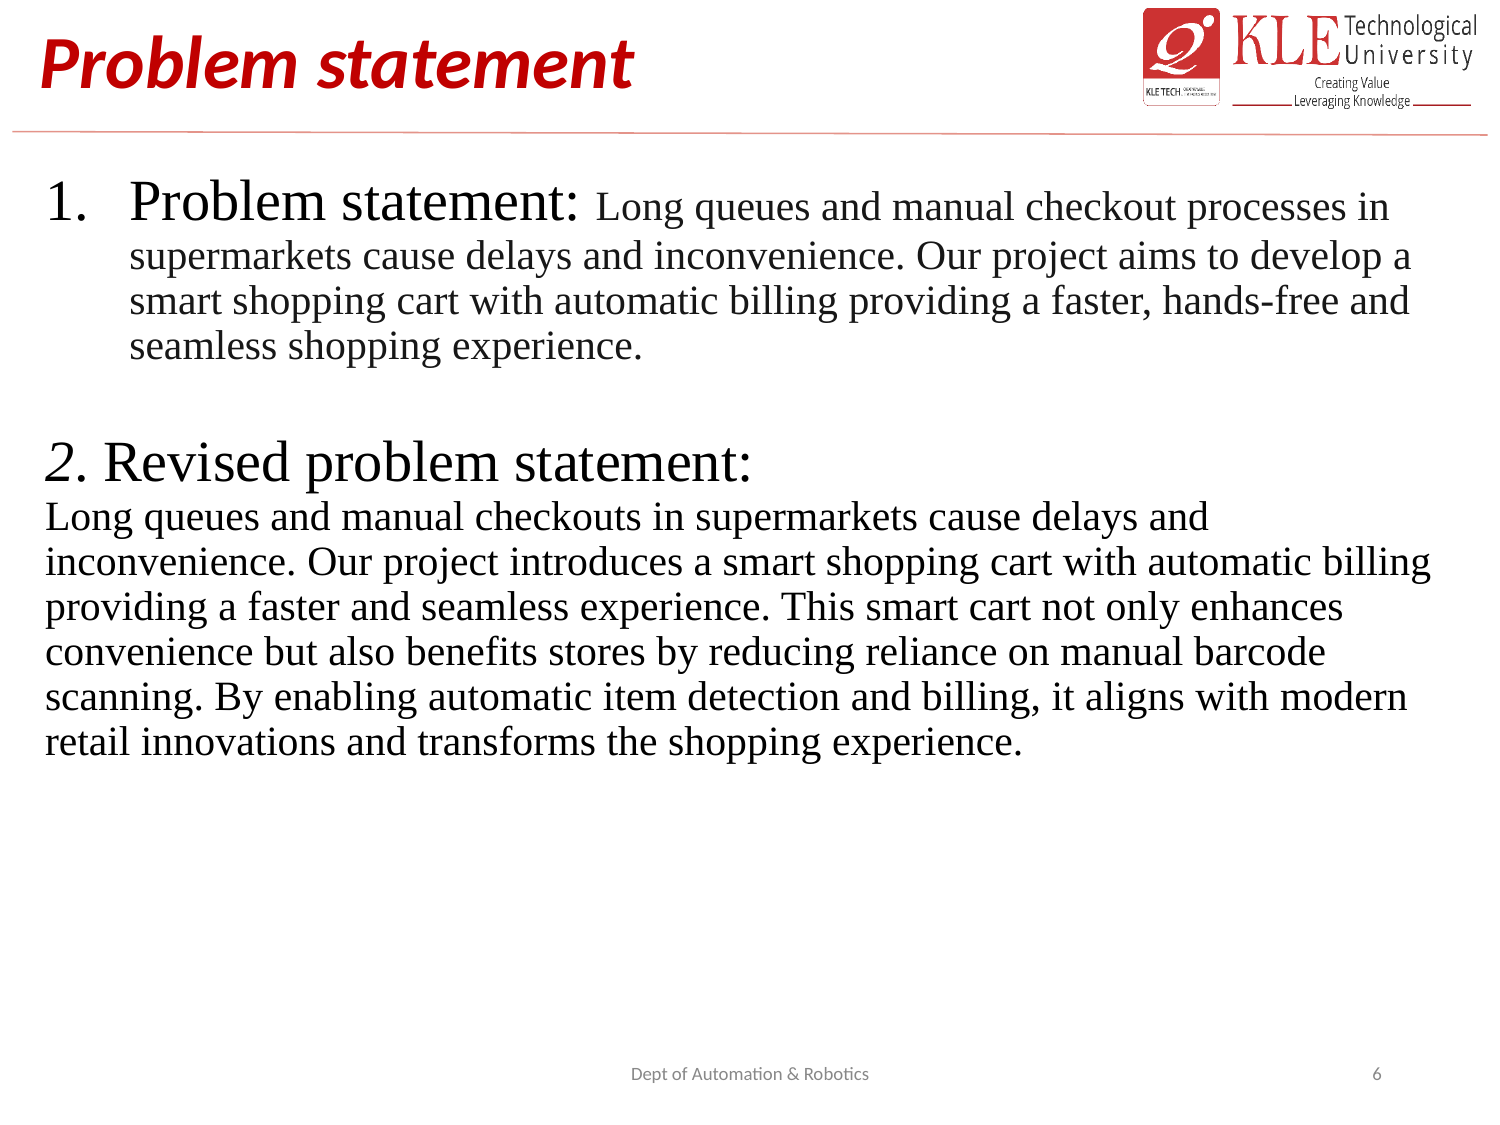

# Problem statement
Problem statement: Long queues and manual checkout processes in supermarkets cause delays and inconvenience. Our project aims to develop a smart shopping cart with automatic billing providing a faster, hands-free and seamless shopping experience.

2. Revised problem statement:
Long queues and manual checkouts in supermarkets cause delays and inconvenience. Our project introduces a smart shopping cart with automatic billing providing a faster and seamless experience. This smart cart not only enhances convenience but also benefits stores by reducing reliance on manual barcode scanning. By enabling automatic item detection and billing, it aligns with modern retail innovations and transforms the shopping experience.
Dept of Automation & Robotics
6